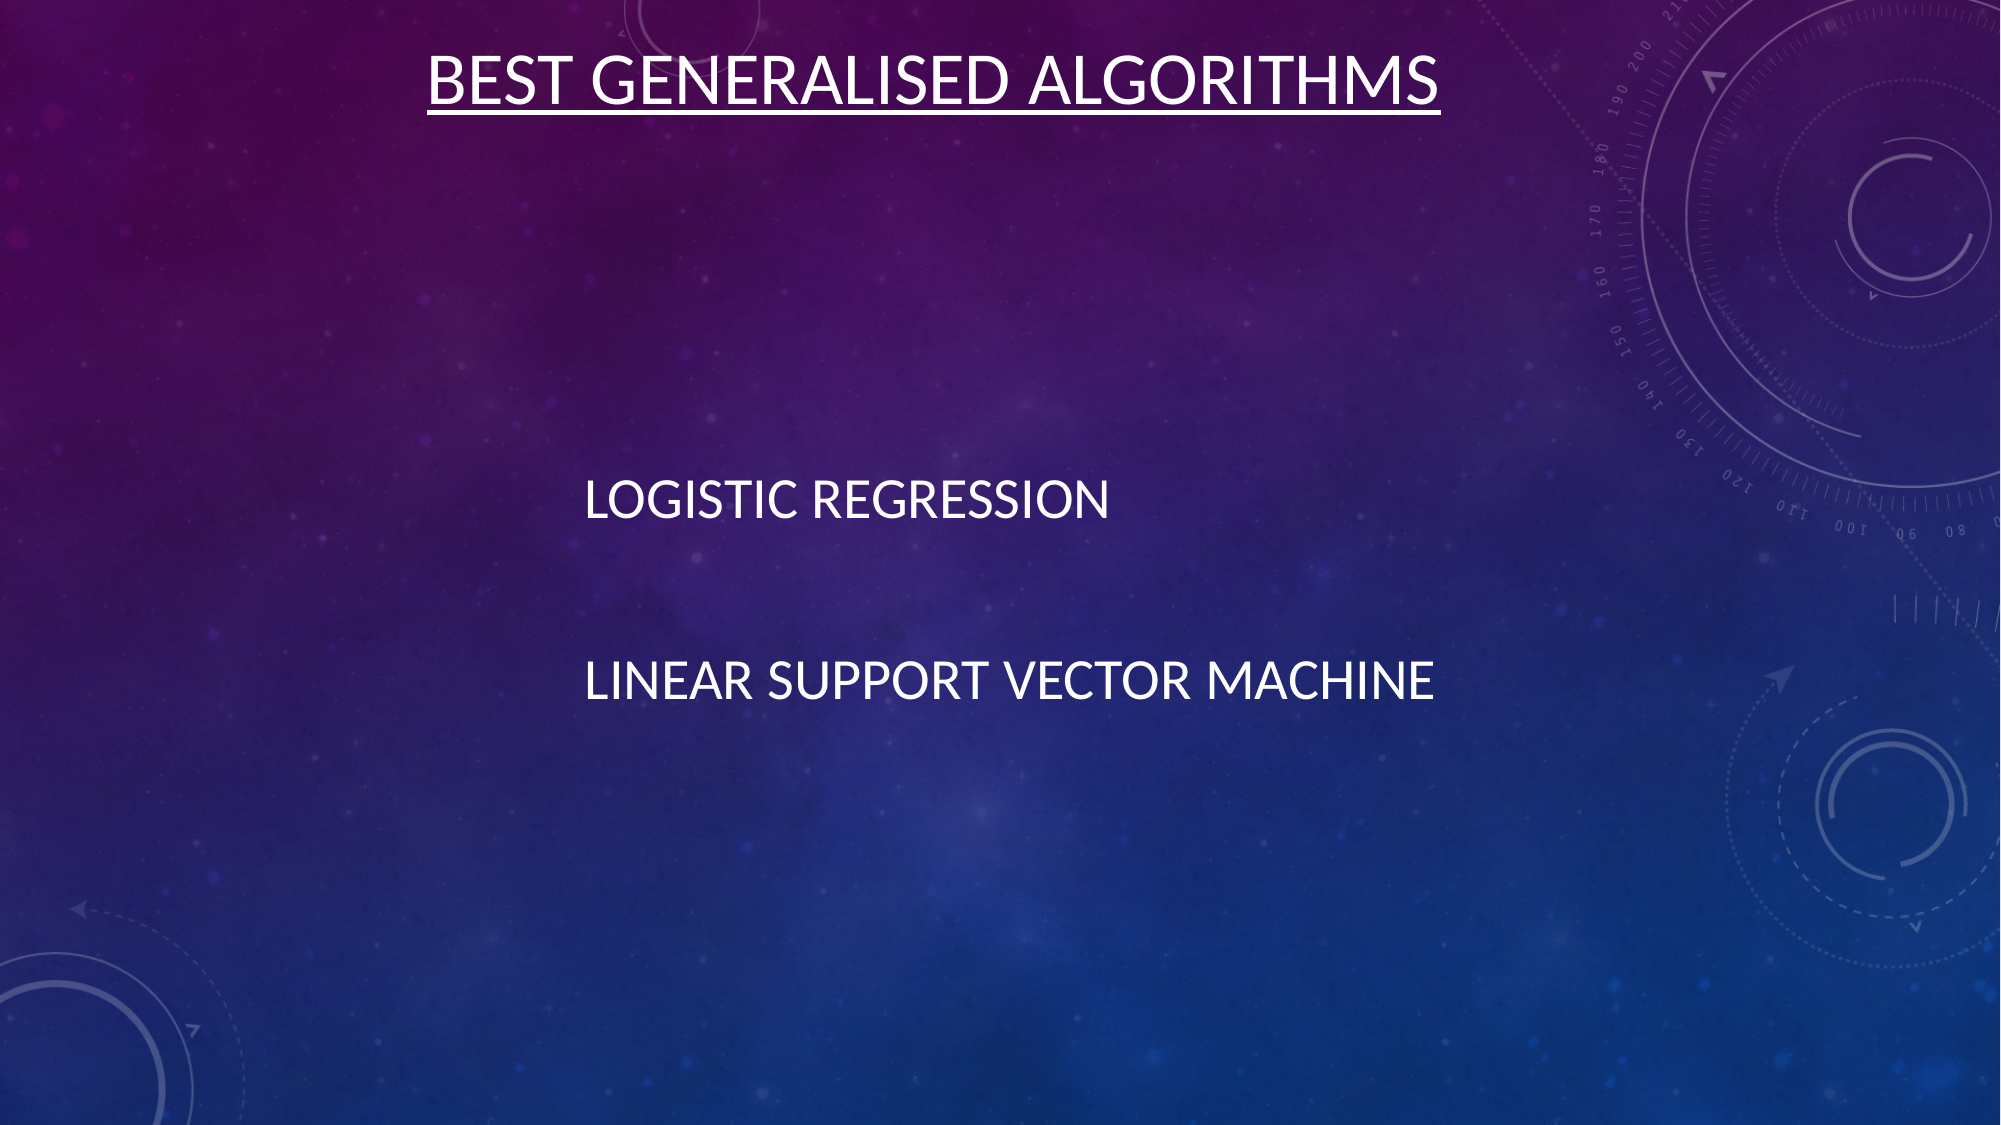

# BEST GENERALISED ALGORITHMS
                                           LOGISTIC REGRESSION

                                           LINEAR SUPPORT VECTOR MACHINE